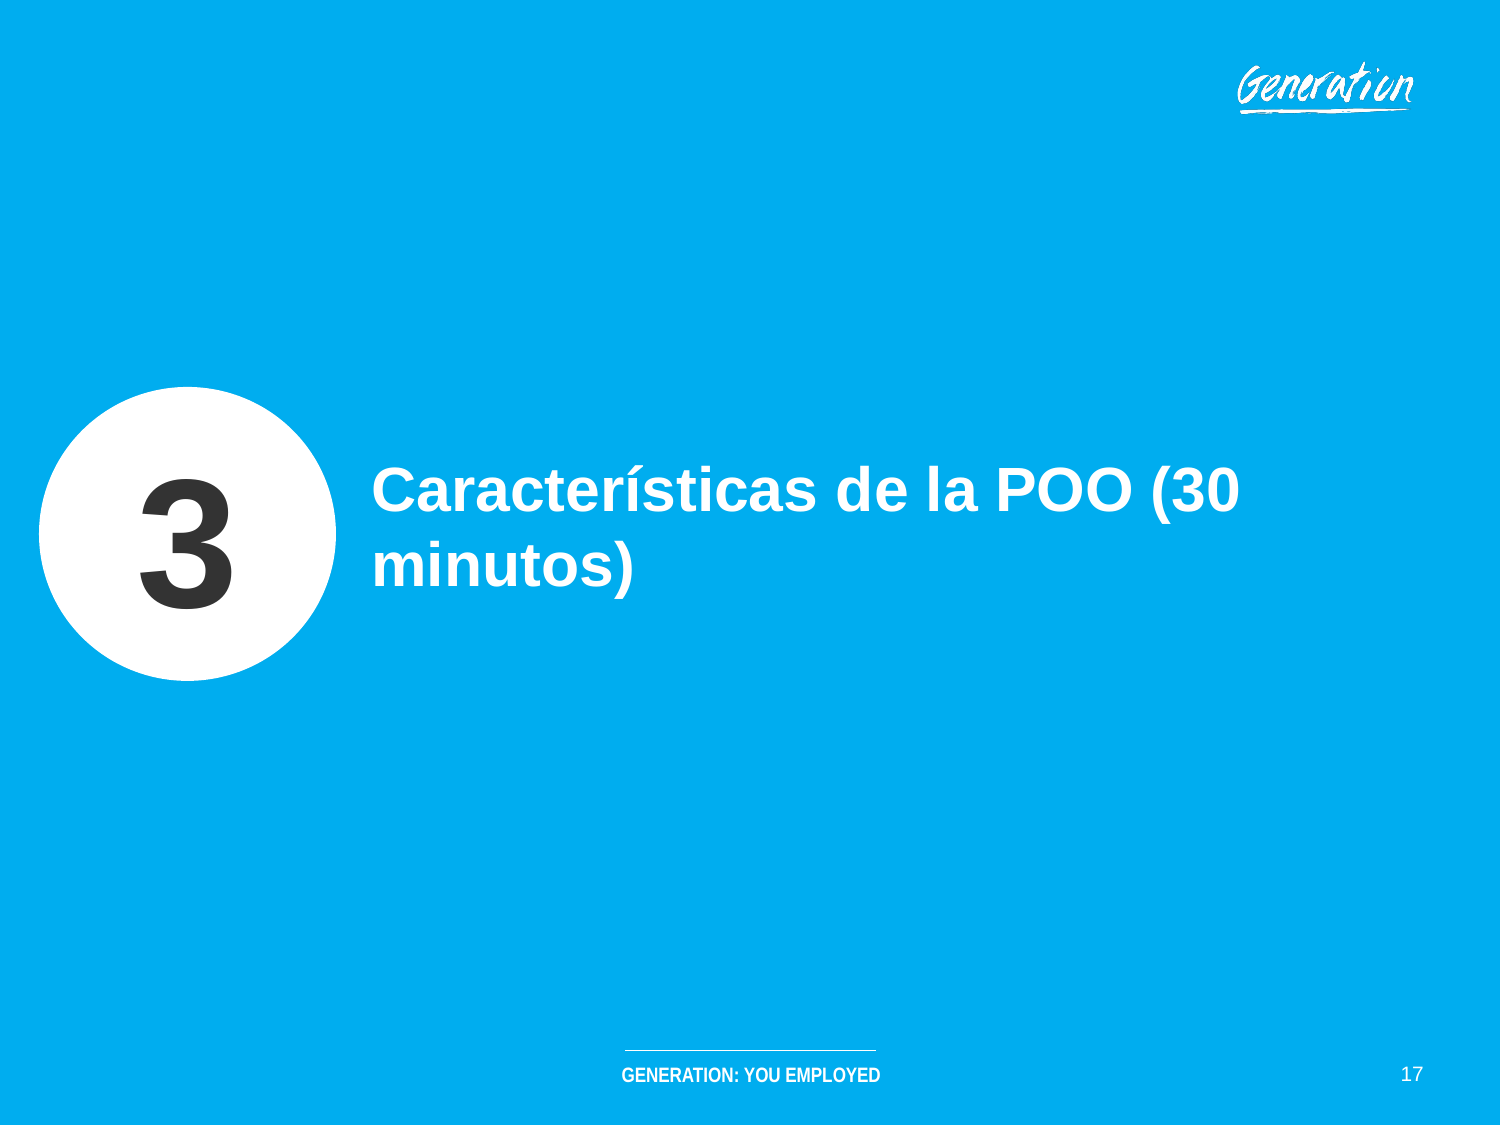

3
# Características de la POO (30 minutos)